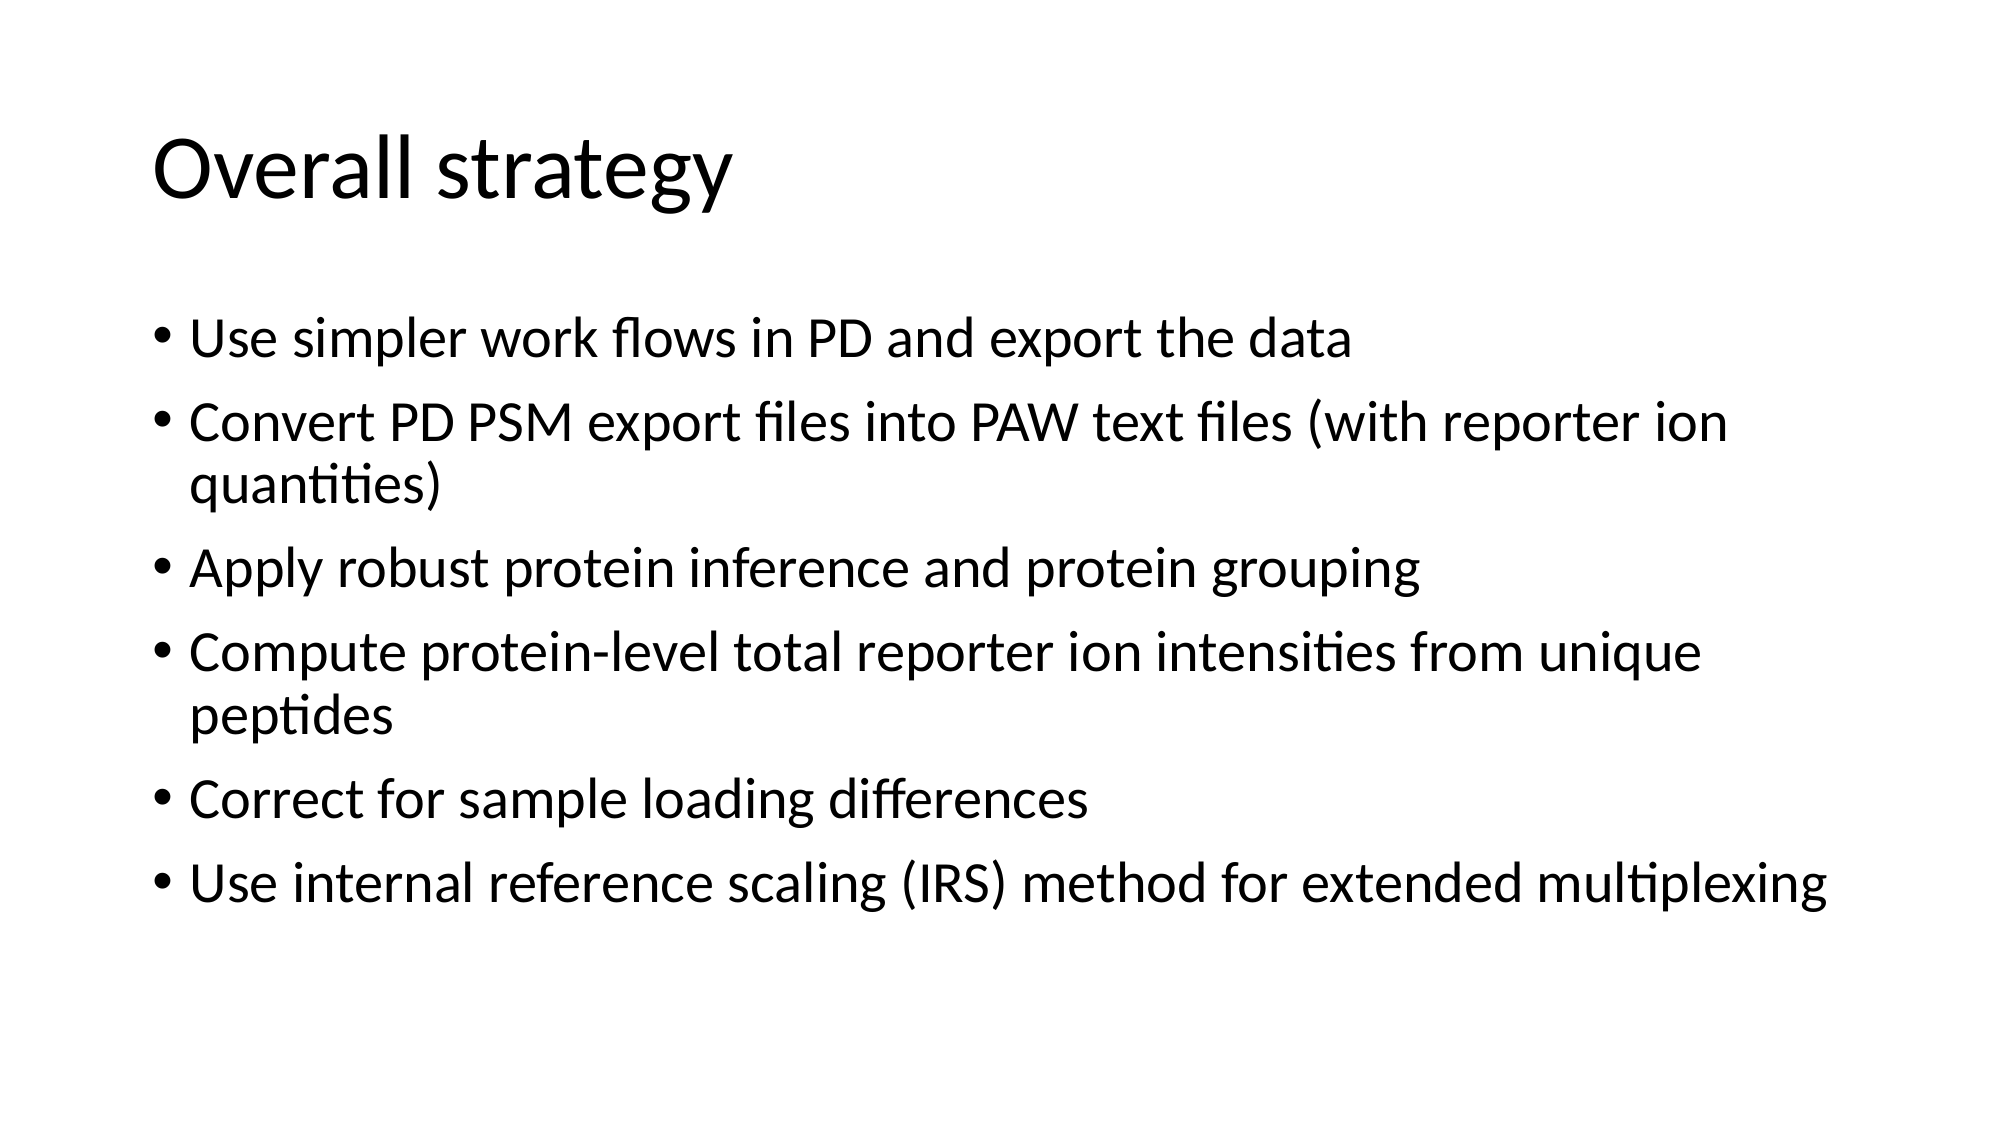

# Overall strategy
Use simpler work flows in PD and export the data
Convert PD PSM export files into PAW text files (with reporter ion quantities)
Apply robust protein inference and protein grouping
Compute protein-level total reporter ion intensities from unique peptides
Correct for sample loading differences
Use internal reference scaling (IRS) method for extended multiplexing